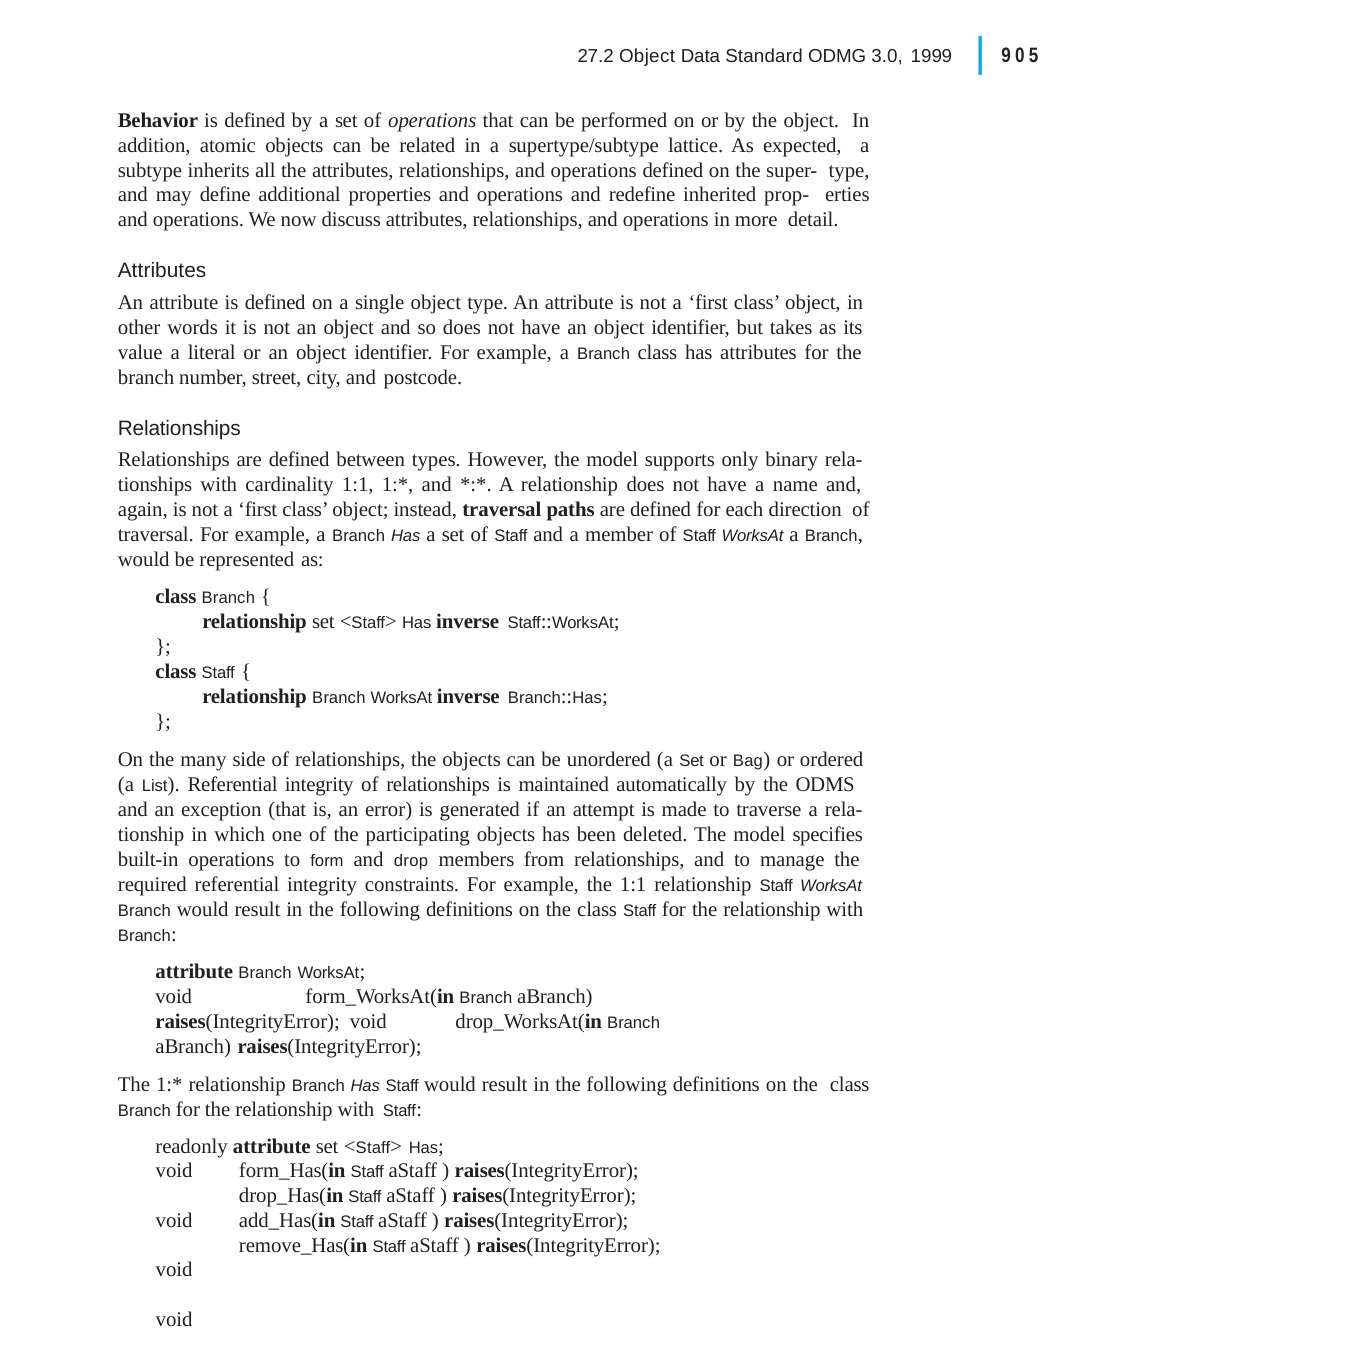

|
905
27.2 Object Data Standard ODMG 3.0, 1999
Behavior is defined by a set of operations that can be performed on or by the object.  In addition, atomic objects can be related in a supertype/subtype lattice. As expected,  a subtype inherits all the attributes, relationships, and operations defined on the super-  type, and may define additional properties and operations and redefine inherited prop-  erties and operations. We now discuss attributes, relationships, and operations in more  detail.

Attributes
An attribute is defined on a single object type. An attribute is not a ‘first class’ object, in  other words it is not an object and so does not have an object identifier, but takes as its  value a literal or an object identifier. For example, a Branch class has attributes for the  branch number, street, city, and postcode.

Relationships
Relationships are defined between types. However, the model supports only binary rela-  tionships with cardinality 1:1, 1:*, and *:*. A relationship does not have a name and,  again, is not a ‘first class’ object; instead, traversal paths are defined for each direction  of traversal. For example, a Branch Has a set of Staff and a member of Staff WorksAt a Branch,  would be represented as:
class Branch {
relationship set <Staff> Has inverse Staff::WorksAt;
};
class Staff {
relationship Branch WorksAt inverse Branch::Has;
};
On the many side of relationships, the objects can be unordered (a Set or Bag) or ordered  (a List). Referential integrity of relationships is maintained automatically by the ODMS   and an exception (that is, an error) is generated if an attempt is made to traverse a rela-  tionship in which one of the participating objects has been deleted. The model specifies  built-in operations to form and drop members from relationships, and to manage the  required referential integrity constraints. For example, the 1:1 relationship Staff WorksAt  Branch would result in the following definitions on the class Staff for the relationship with  Branch:
attribute Branch WorksAt;
void	form_WorksAt(in Branch aBranch) raises(IntegrityError);  void	drop_WorksAt(in Branch aBranch) raises(IntegrityError);
The 1:* relationship Branch Has Staff would result in the following definitions on the  class Branch for the relationship with Staff:
readonly attribute set <Staff> Has;
void  void  void  void
form_Has(in Staff aStaff ) raises(IntegrityError);  drop_Has(in Staff aStaff ) raises(IntegrityError);  add_Has(in Staff aStaff ) raises(IntegrityError);  remove_Has(in Staff aStaff ) raises(IntegrityError);